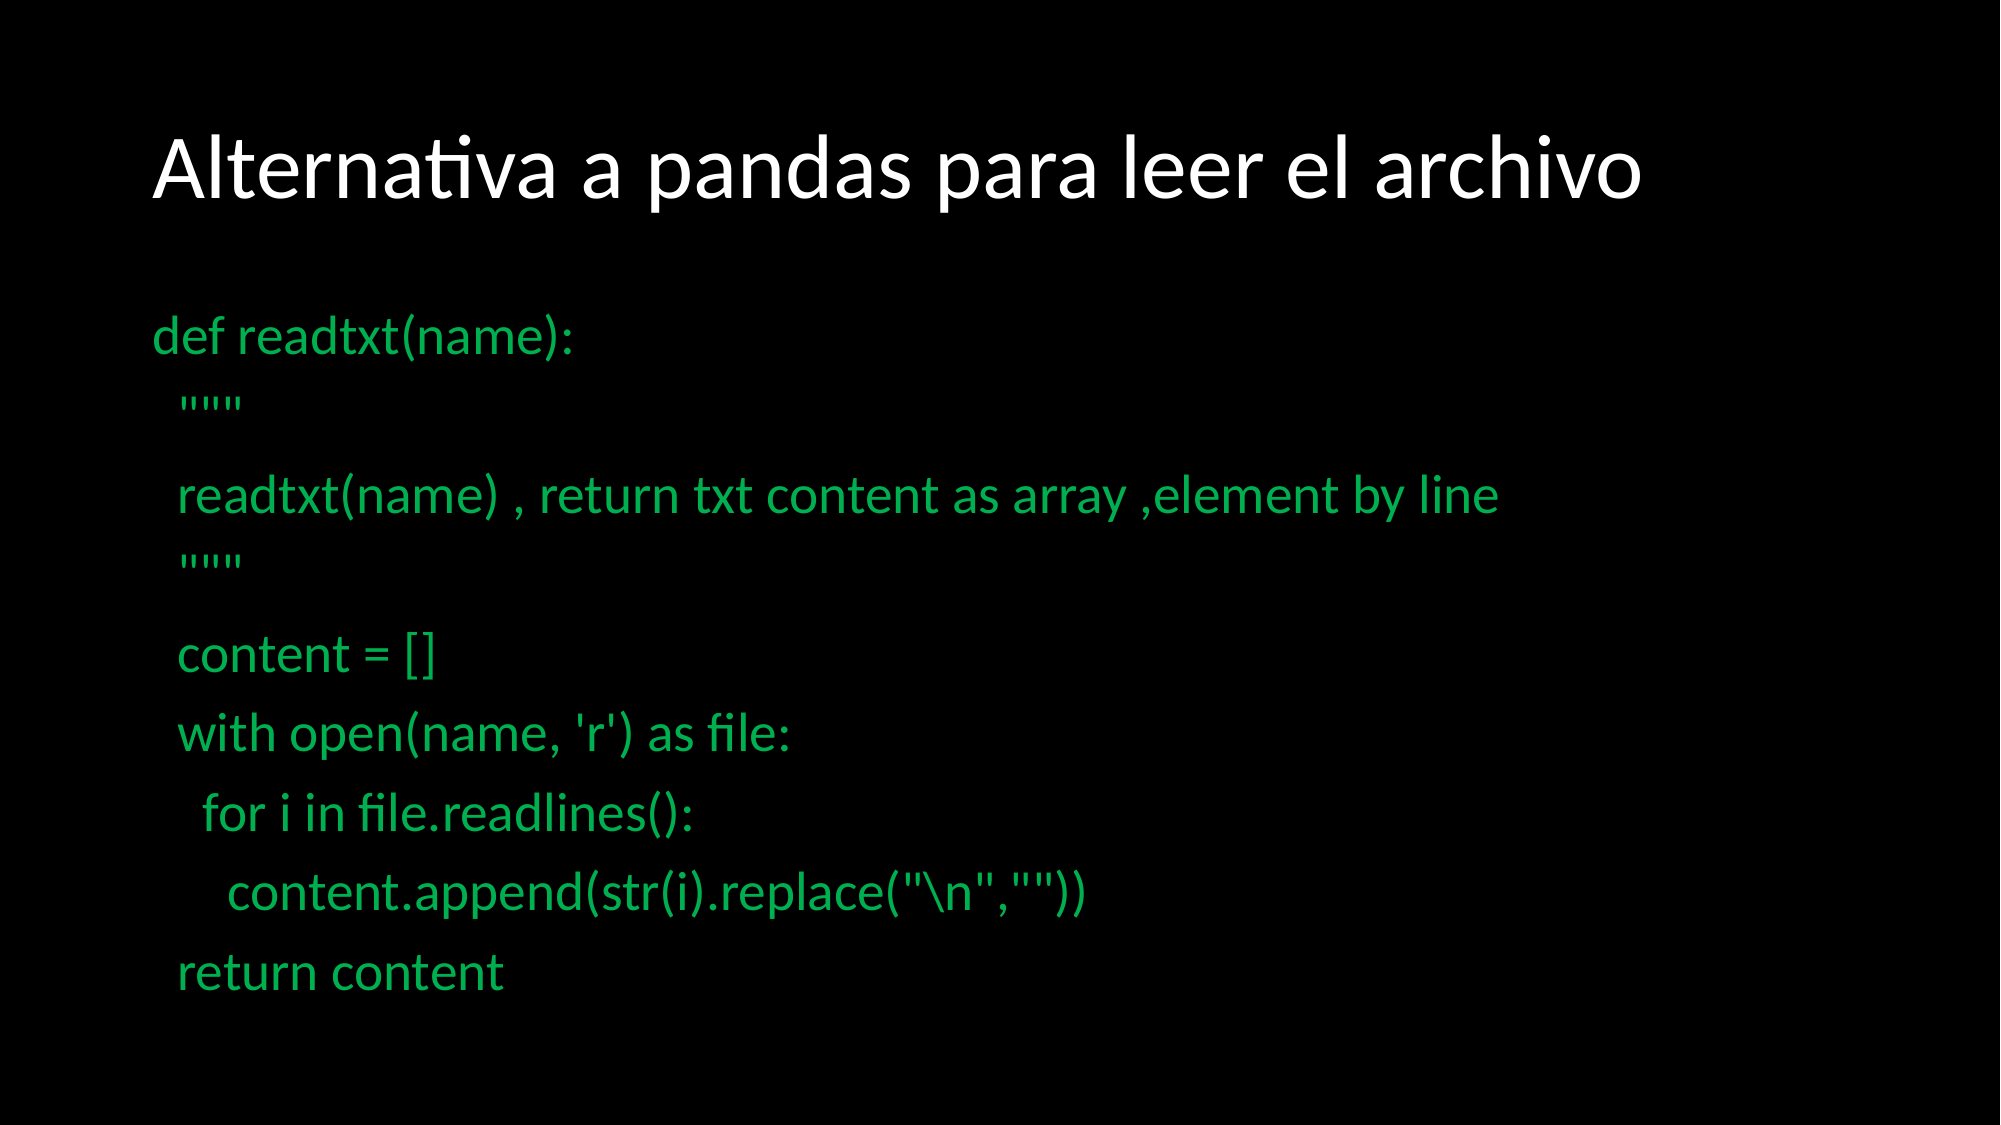

# Alternativa a pandas para leer el archivo
def readtxt(name):
  """
  readtxt(name) , return txt content as array ,element by line
  """
  content = []
  with open(name, 'r') as file:
    for i in file.readlines():
      content.append(str(i).replace("\n",""))
  return content